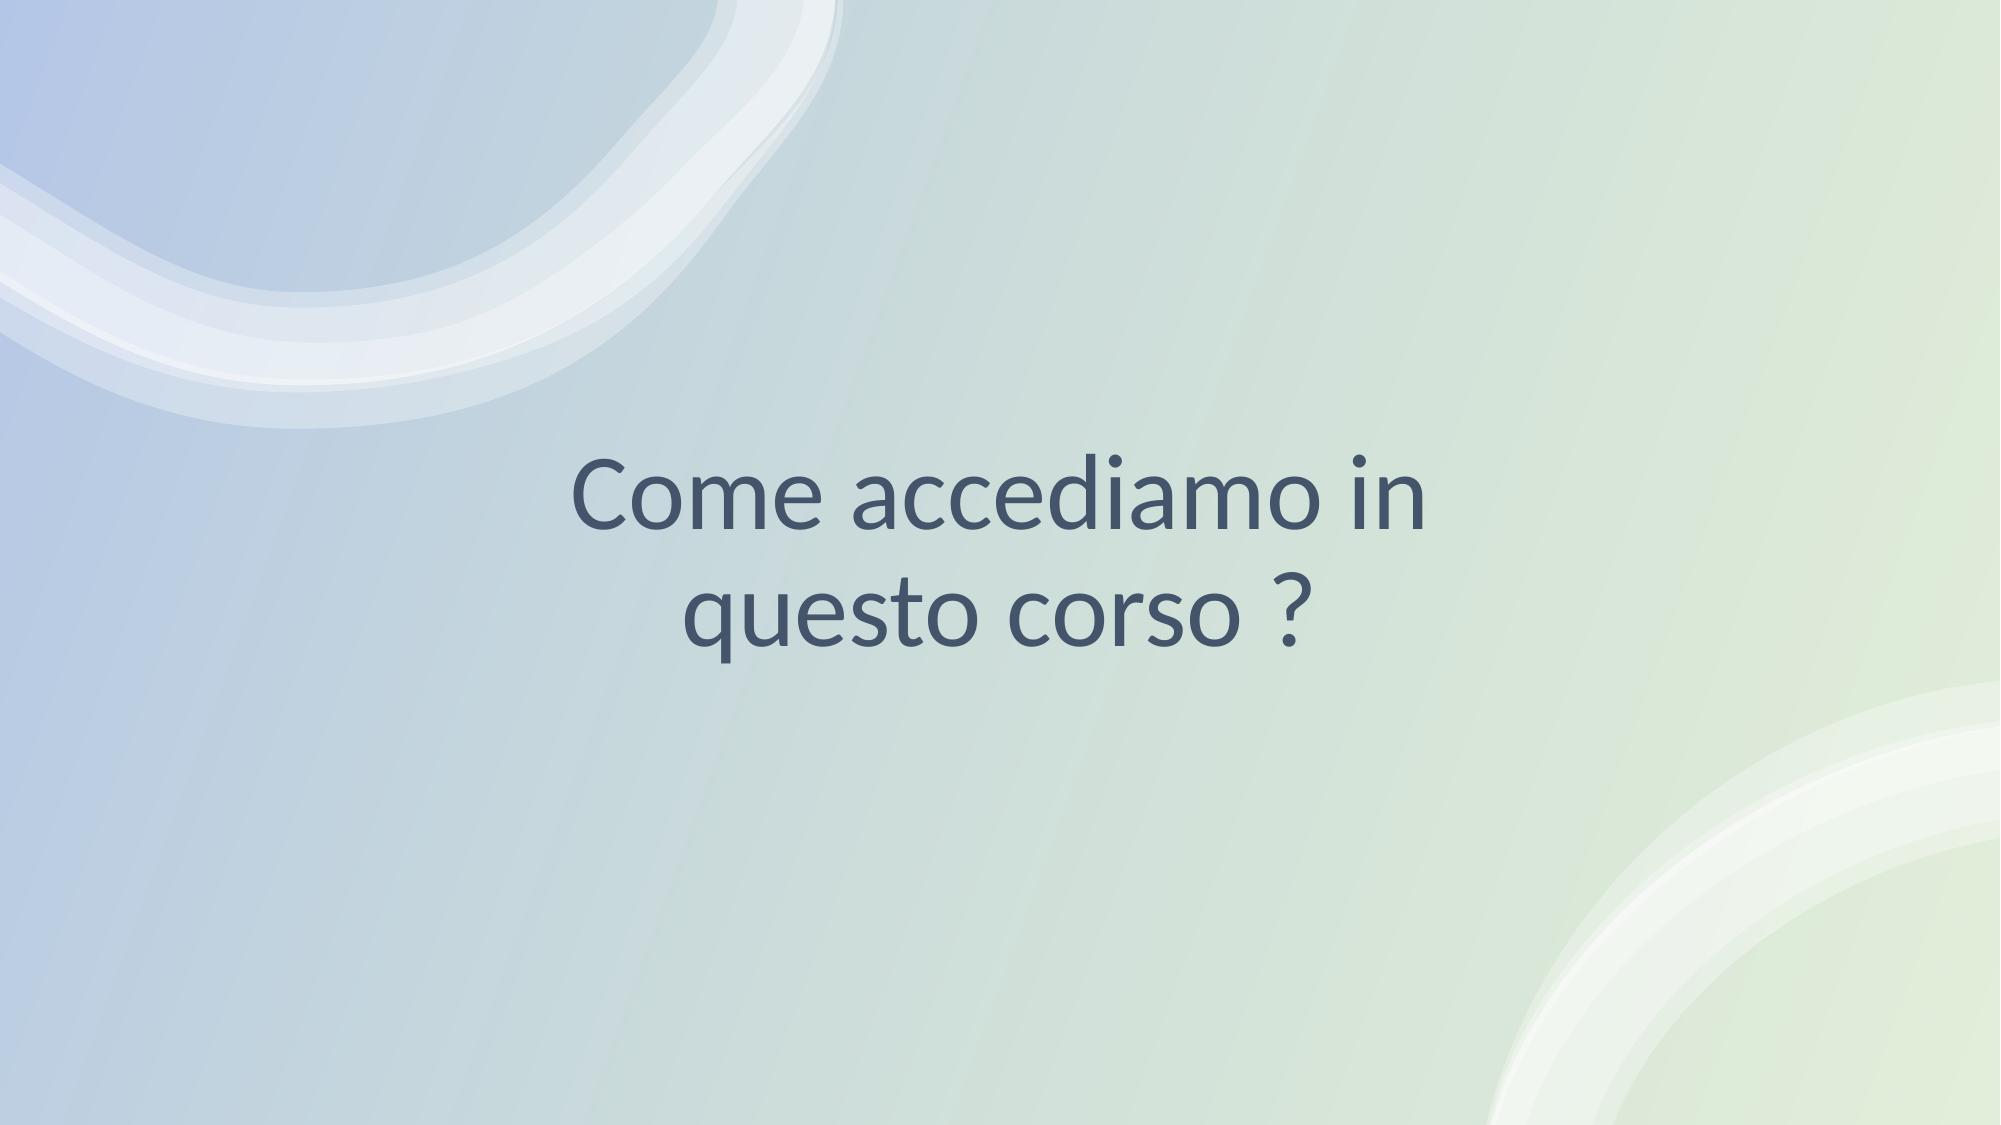

# Come accediamo in questo corso ?